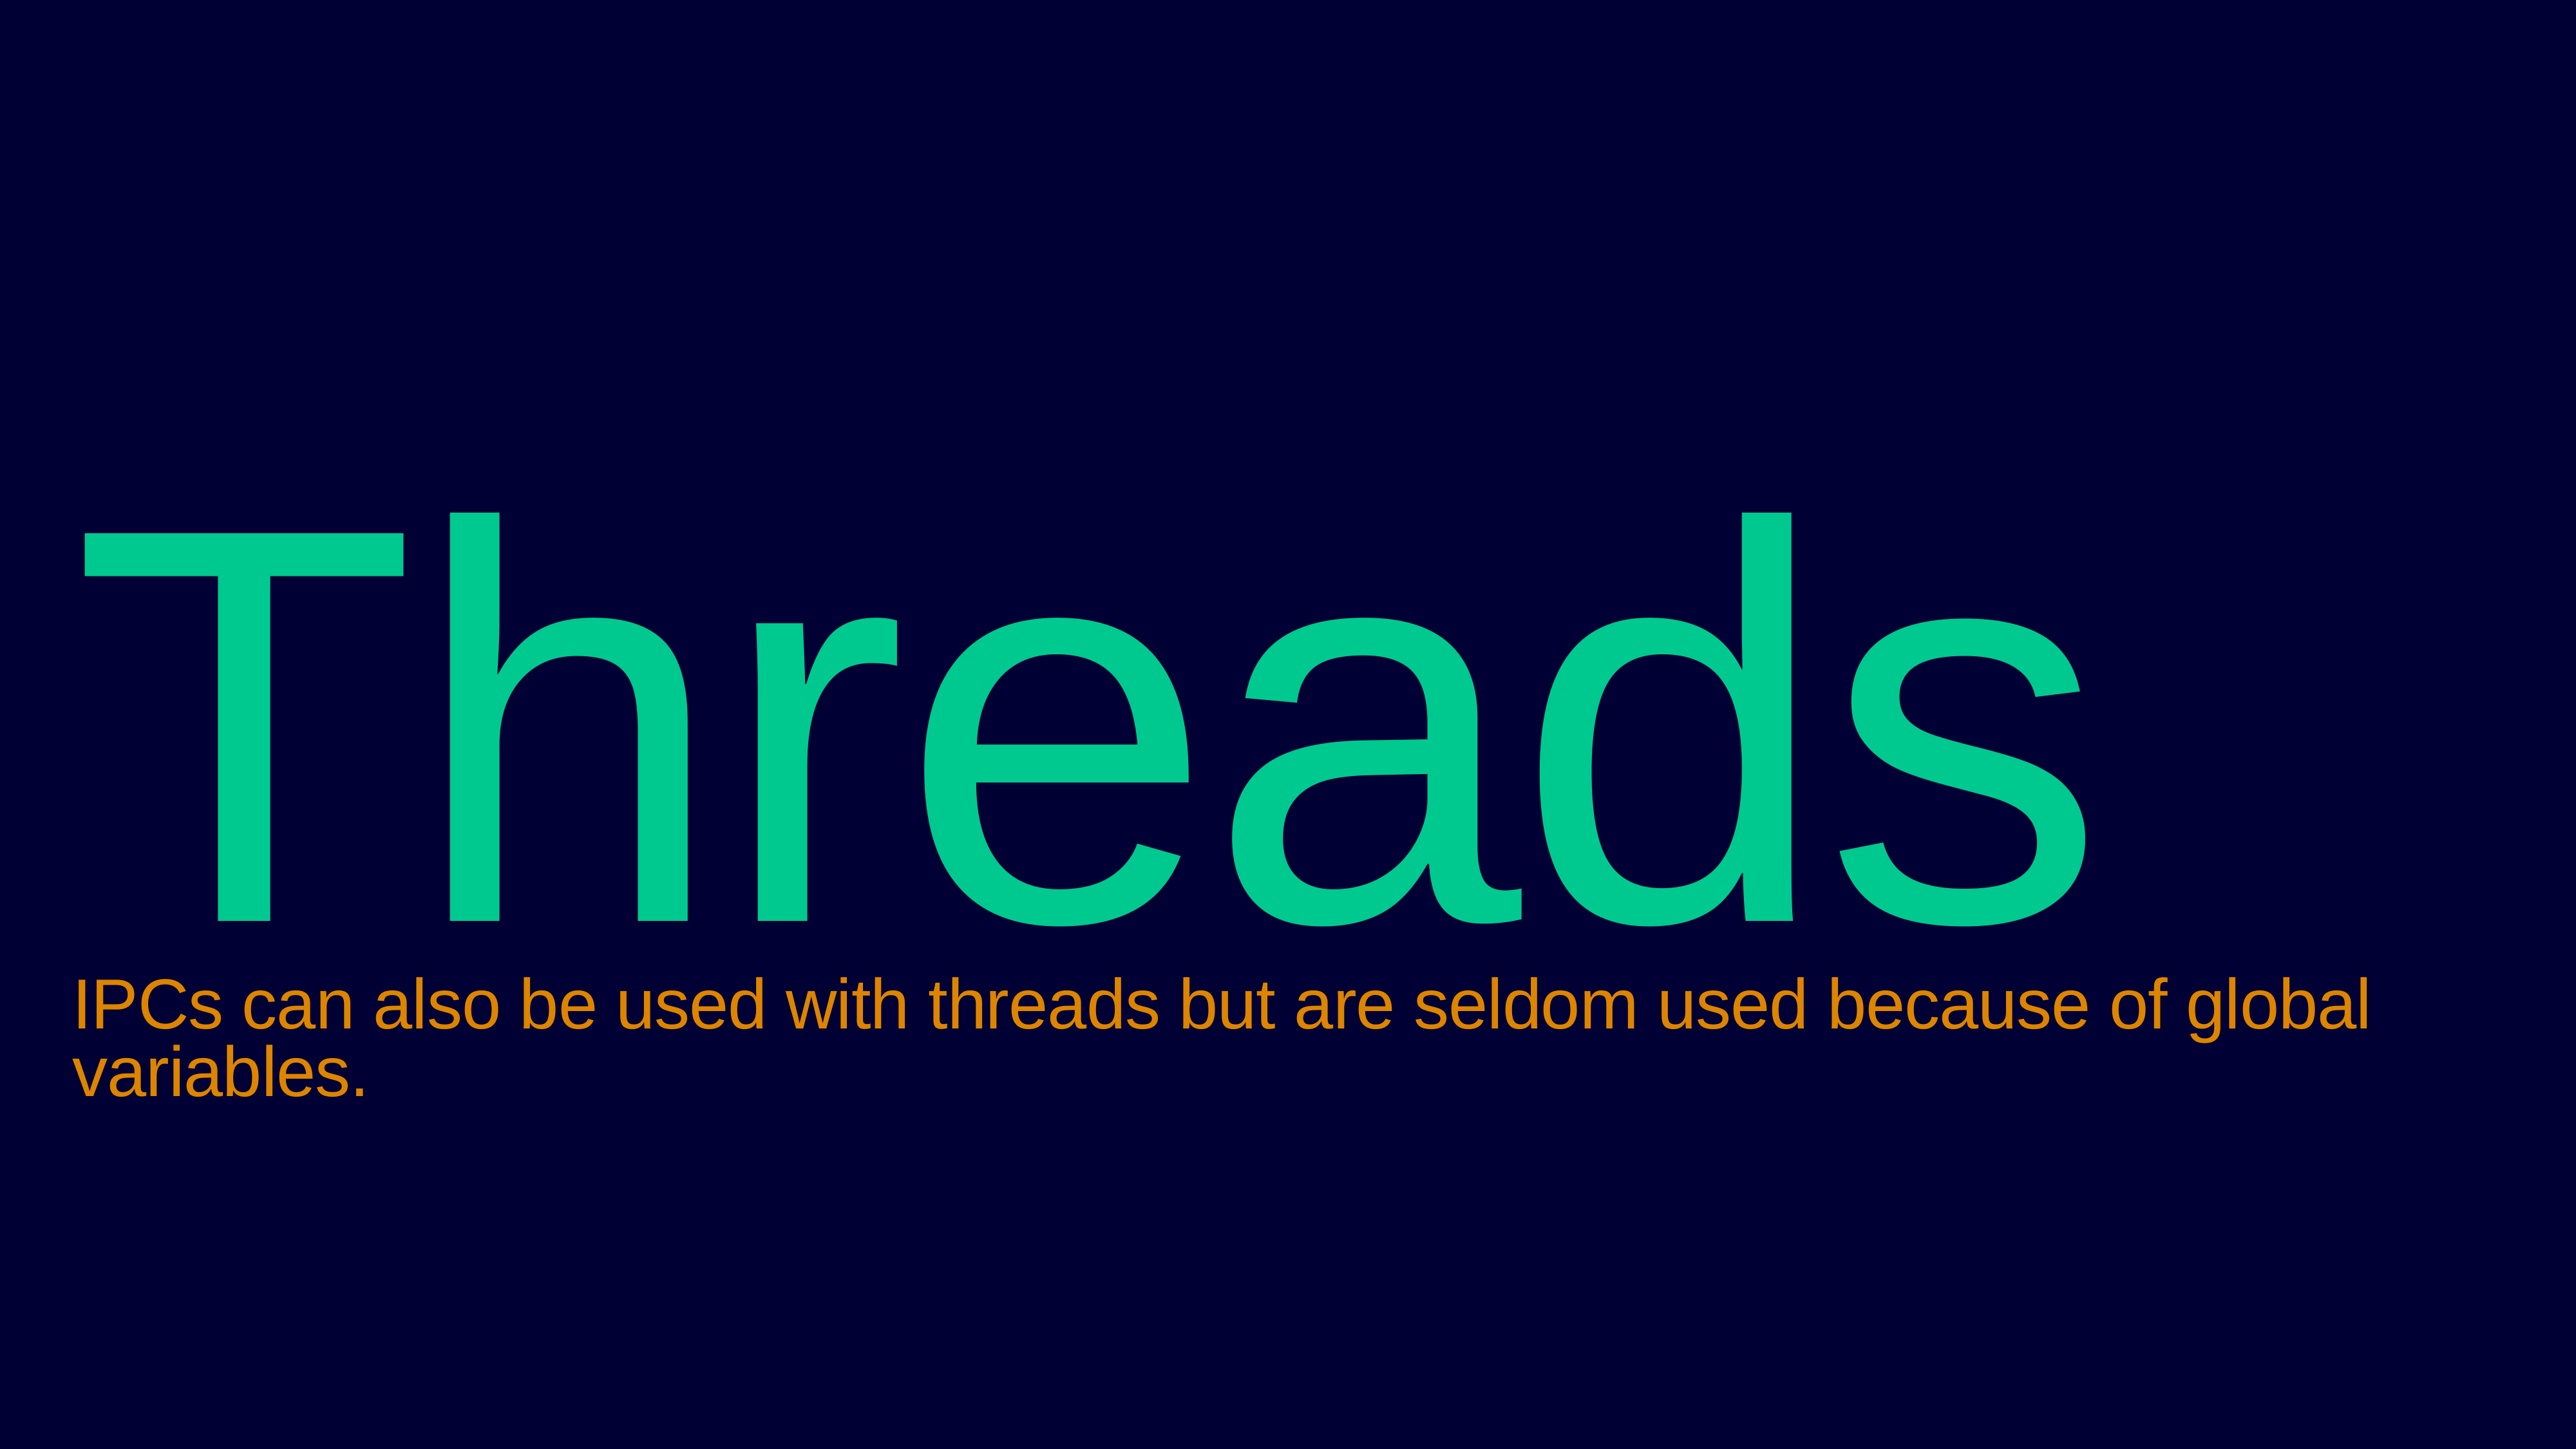

Threads
IPCs can also be used with threads but are seldom used because of global variables.